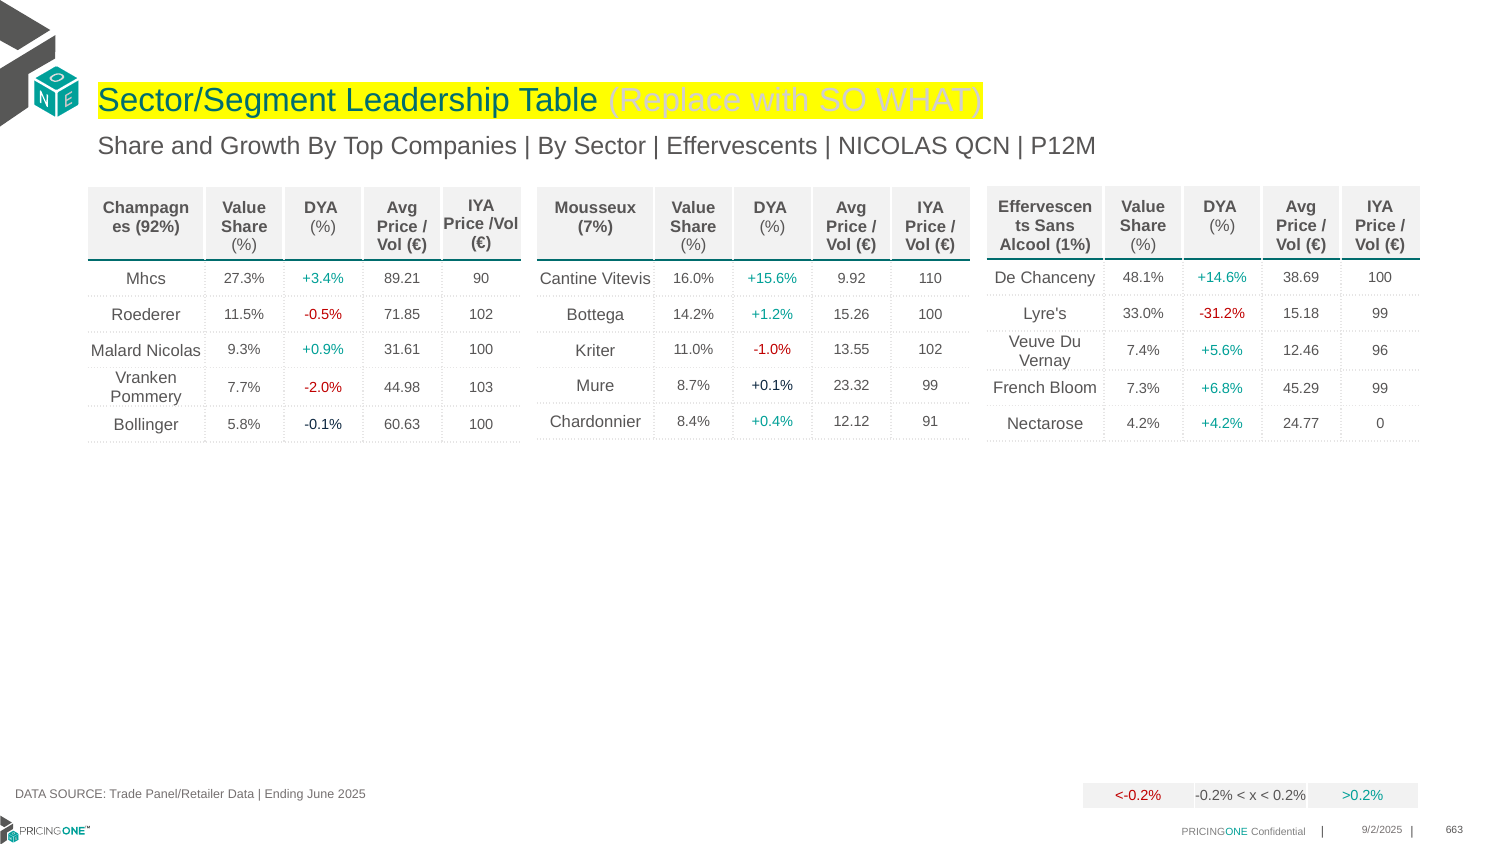

# Sector/Segment Leadership Table (Replace with SO WHAT)
Share and Growth By Top Companies | By Sector | Effervescents | NICOLAS QCN | P12M
| Effervescents Sans Alcool (1%) | Value Share (%) | DYA (%) | Avg Price /Vol (€) | IYA Price /Vol (€) |
| --- | --- | --- | --- | --- |
| De Chanceny | 48.1% | +14.6% | 38.69 | 100 |
| Lyre's | 33.0% | -31.2% | 15.18 | 99 |
| Veuve Du Vernay | 7.4% | +5.6% | 12.46 | 96 |
| French Bloom | 7.3% | +6.8% | 45.29 | 99 |
| Nectarose | 4.2% | +4.2% | 24.77 | 0 |
| Champagnes (92%) | Value Share (%) | DYA (%) | Avg Price /Vol (€) | IYA Price /Vol (€) |
| --- | --- | --- | --- | --- |
| Mhcs | 27.3% | +3.4% | 89.21 | 90 |
| Roederer | 11.5% | -0.5% | 71.85 | 102 |
| Malard Nicolas | 9.3% | +0.9% | 31.61 | 100 |
| Vranken Pommery | 7.7% | -2.0% | 44.98 | 103 |
| Bollinger | 5.8% | -0.1% | 60.63 | 100 |
| Mousseux (7%) | Value Share (%) | DYA (%) | Avg Price /Vol (€) | IYA Price /Vol (€) |
| --- | --- | --- | --- | --- |
| Cantine Vitevis | 16.0% | +15.6% | 9.92 | 110 |
| Bottega | 14.2% | +1.2% | 15.26 | 100 |
| Kriter | 11.0% | -1.0% | 13.55 | 102 |
| Mure | 8.7% | +0.1% | 23.32 | 99 |
| Chardonnier | 8.4% | +0.4% | 12.12 | 91 |
DATA SOURCE: Trade Panel/Retailer Data | Ending June 2025
| <-0.2% | -0.2% < x < 0.2% | >0.2% |
| --- | --- | --- |

9/2/2025
663